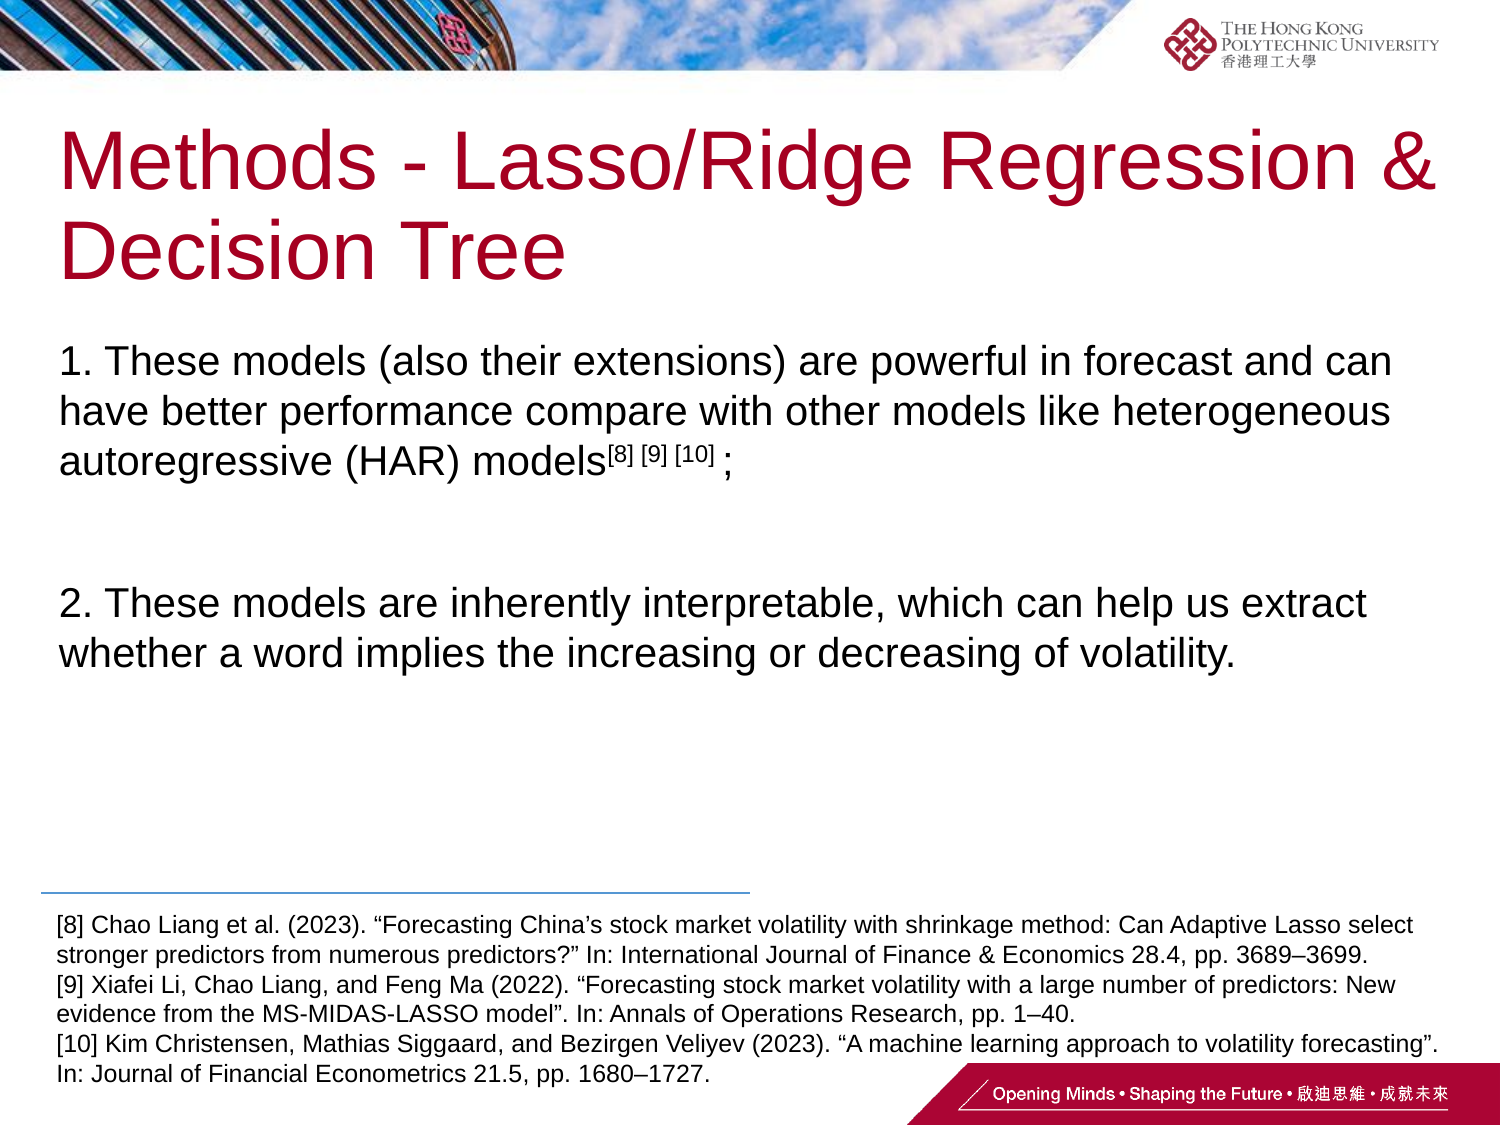

# Methods - Lasso/Ridge Regression & Decision Tree
1. These models (also their extensions) are powerful in forecast and can have better performance compare with other models like heterogeneous autoregressive (HAR) models[8] [9] [10] ;

2. These models are inherently interpretable, which can help us extract whether a word implies the increasing or decreasing of volatility.

[8] Chao Liang et al. (2023). “Forecasting China’s stock market volatility with shrinkage method: Can Adaptive Lasso select stronger predictors from numerous predictors?” In: International Journal of Finance & Economics 28.4, pp. 3689–3699.
[9] Xiafei Li, Chao Liang, and Feng Ma (2022). “Forecasting stock market volatility with a large number of predictors: New evidence from the MS-MIDAS-LASSO model”. In: Annals of Operations Research, pp. 1–40.
[10] Kim Christensen, Mathias Siggaard, and Bezirgen Veliyev (2023). “A machine learning approach to volatility forecasting”. In: Journal of Financial Econometrics 21.5, pp. 1680–1727.